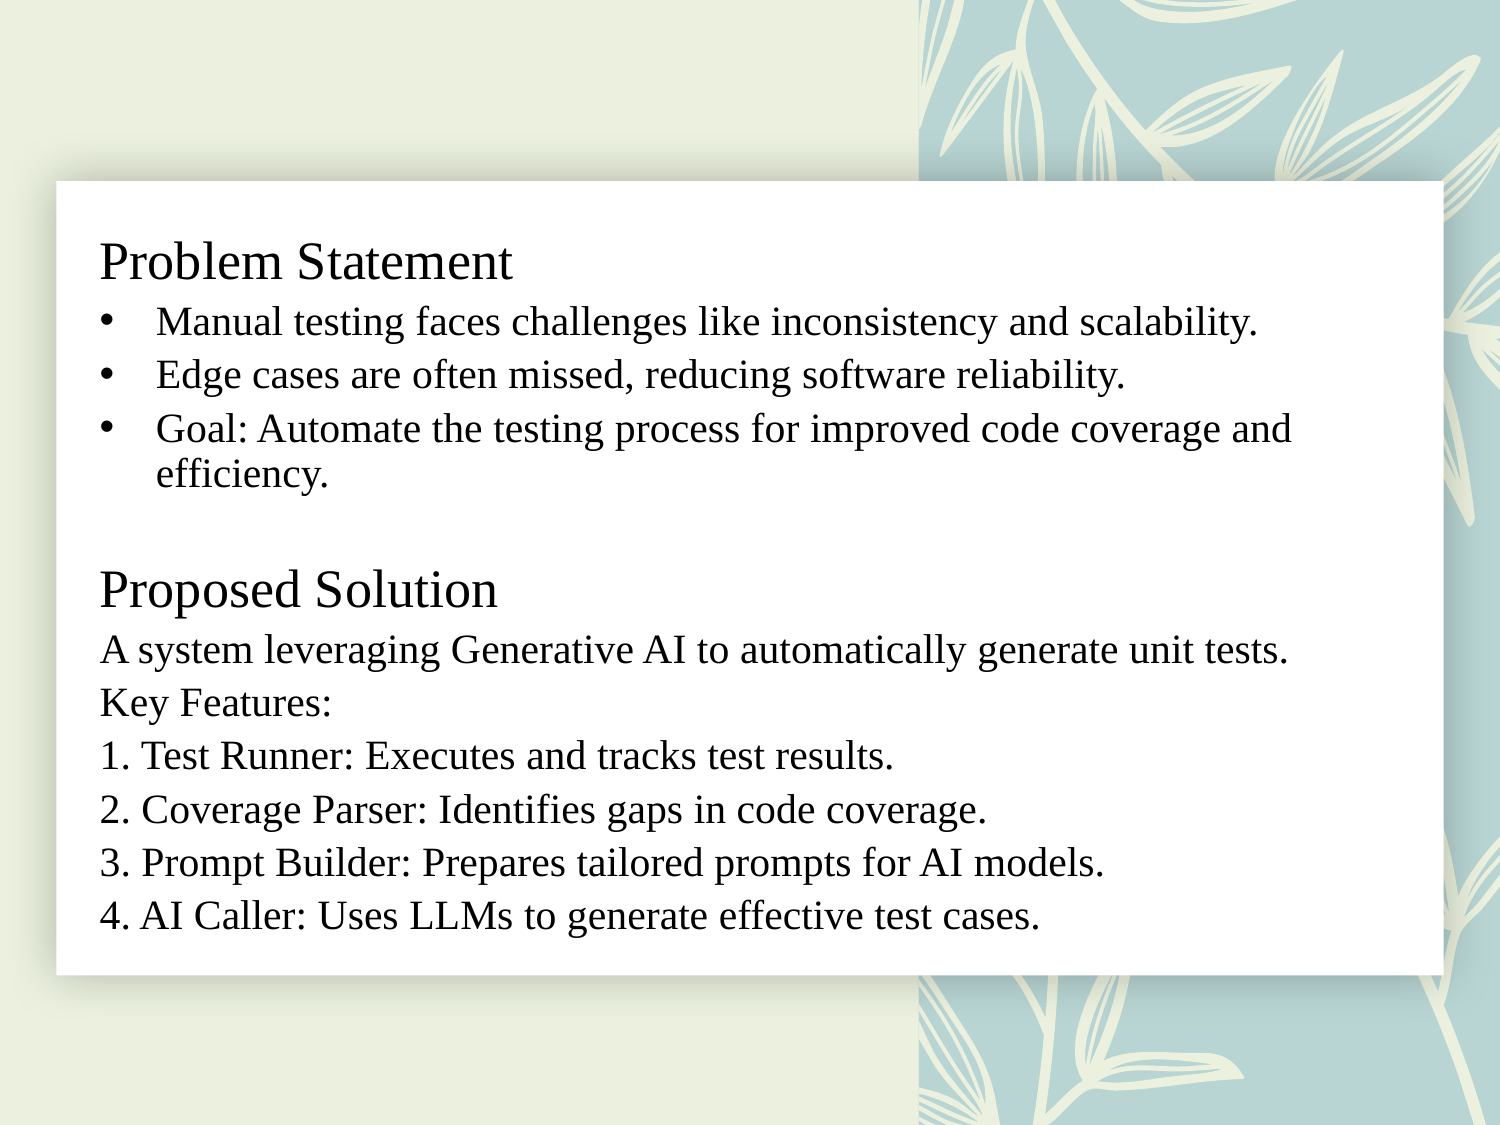

Problem Statement
Manual testing faces challenges like inconsistency and scalability.
Edge cases are often missed, reducing software reliability.
Goal: Automate the testing process for improved code coverage and efficiency.

Proposed Solution
A system leveraging Generative AI to automatically generate unit tests.
Key Features:
1. Test Runner: Executes and tracks test results.
2. Coverage Parser: Identifies gaps in code coverage.
3. Prompt Builder: Prepares tailored prompts for AI models.
4. AI Caller: Uses LLMs to generate effective test cases.